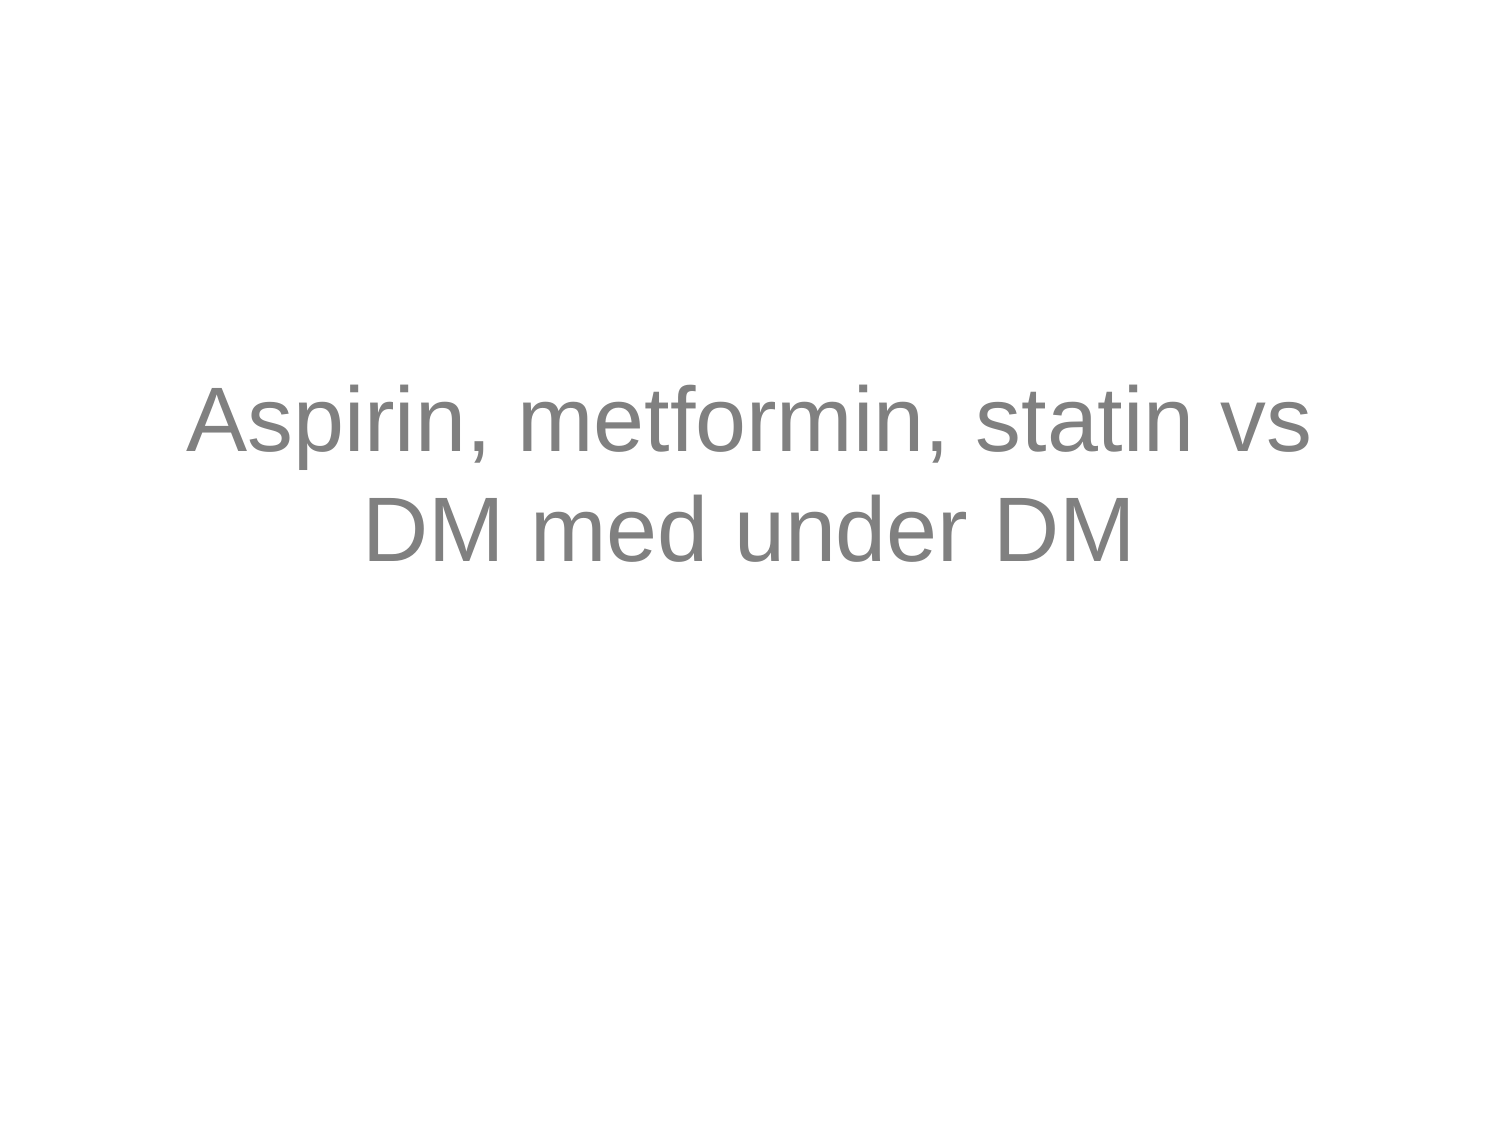

# Aspirin, metformin, statin vs DM med under DM